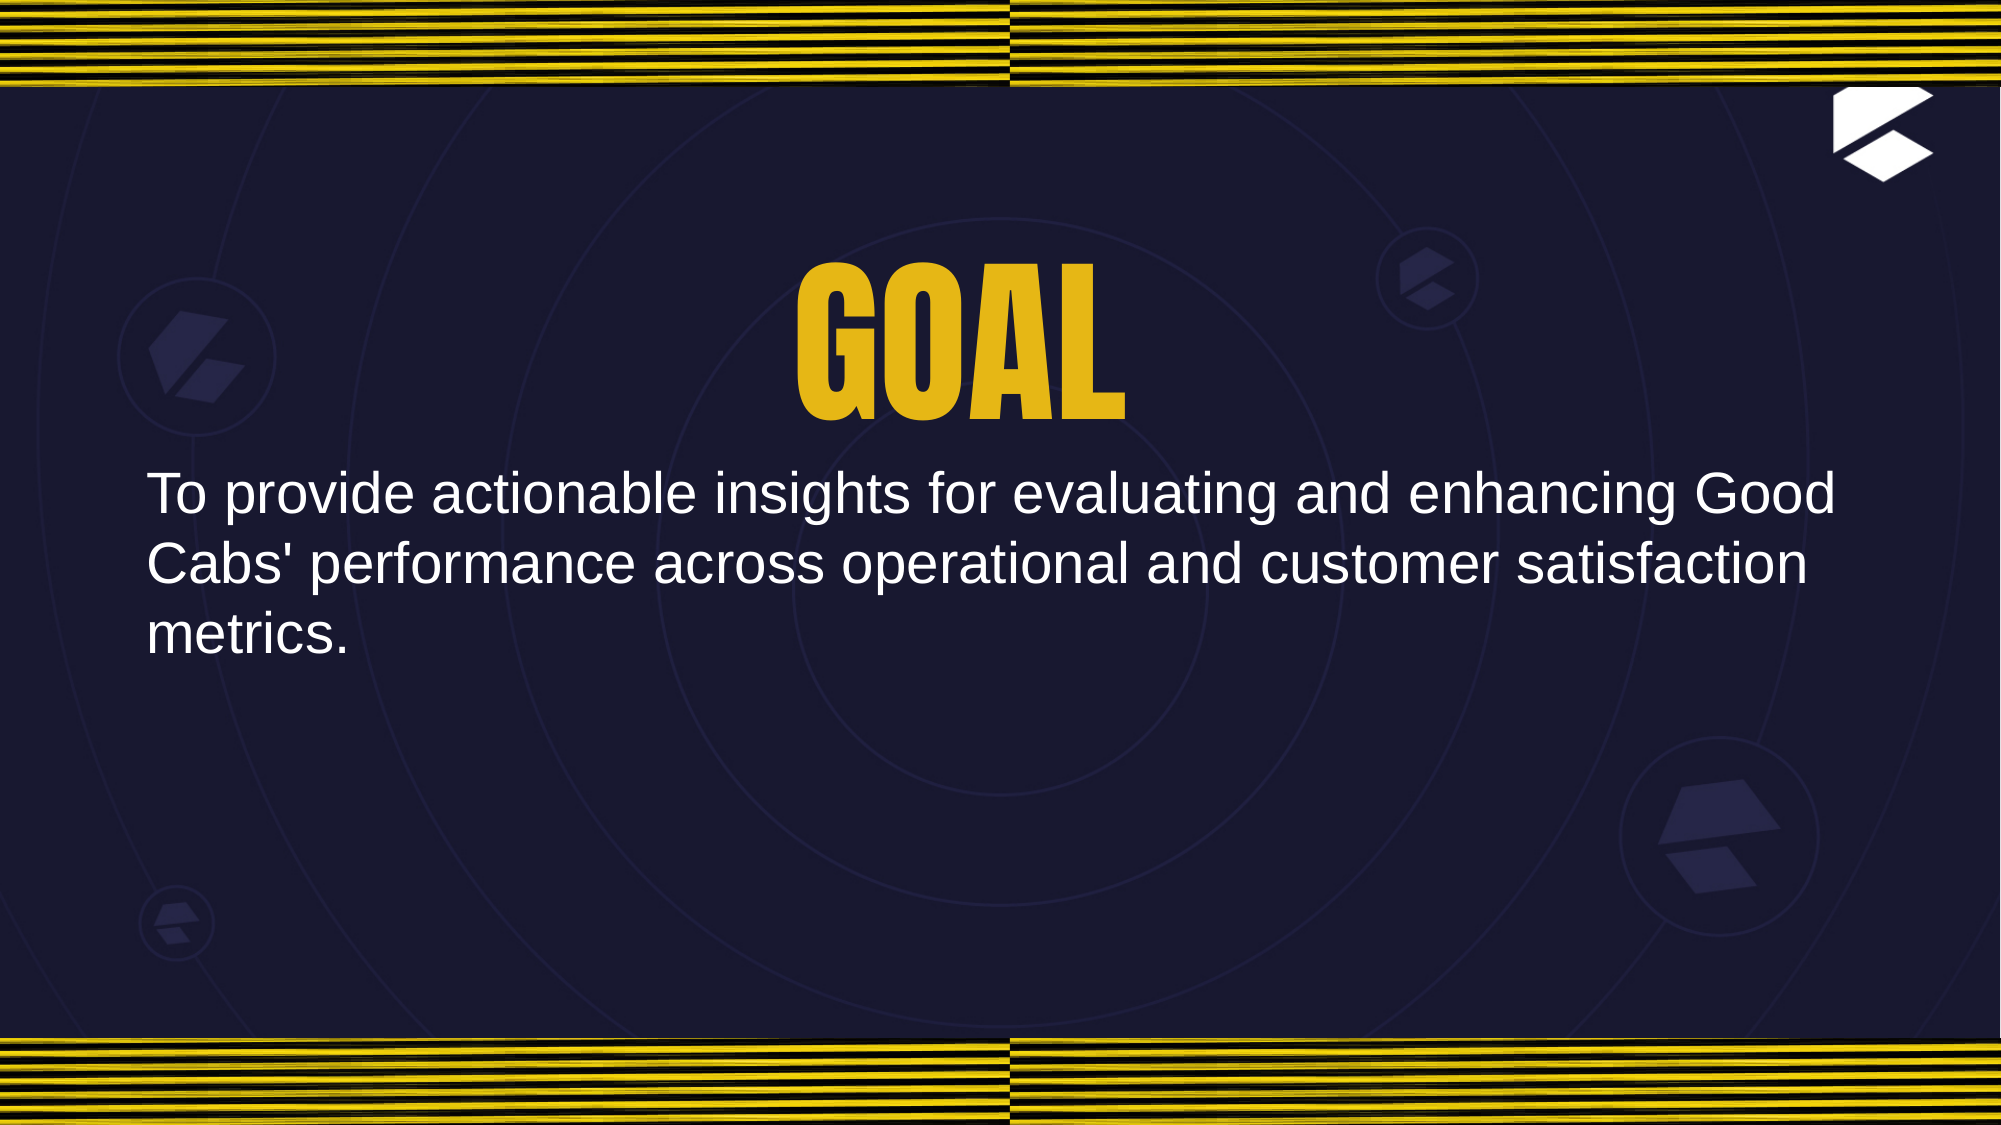

GOAL
To provide actionable insights for evaluating and enhancing Good Cabs' performance across operational and customer satisfaction metrics.